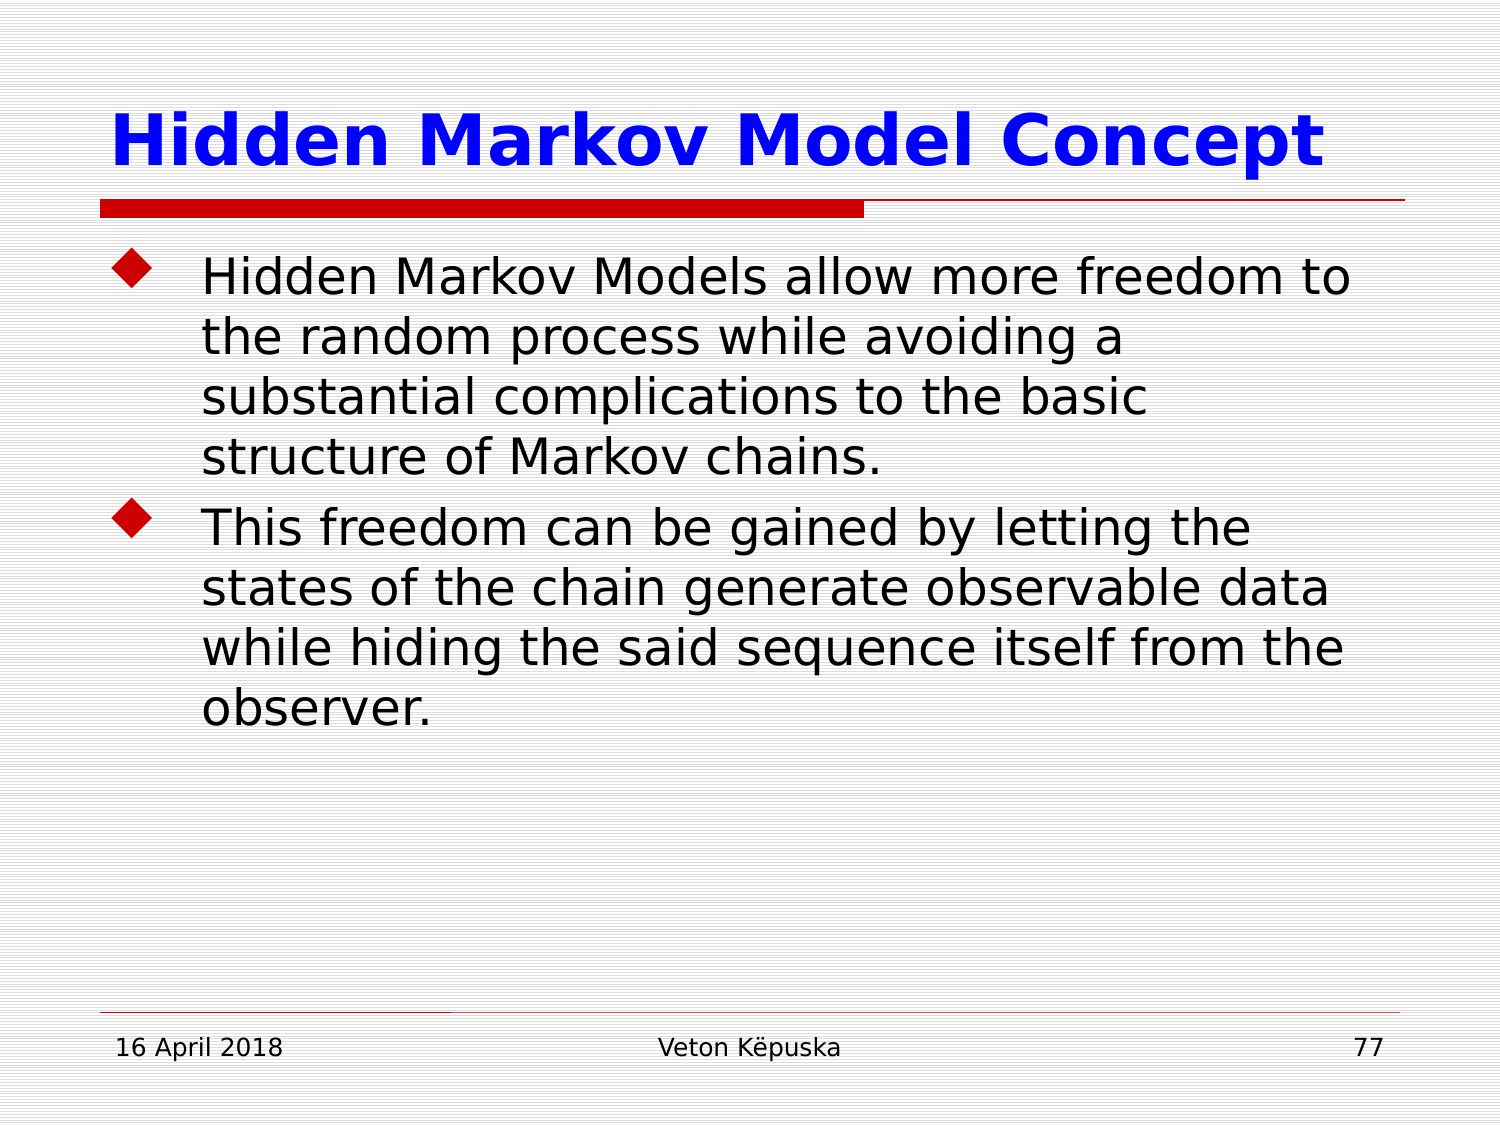

# Hidden Markov Model Concept
Hidden Markov Models allow more freedom to the random process while avoiding a substantial complications to the basic structure of Markov chains.
This freedom can be gained by letting the states of the chain generate observable data while hiding the said sequence itself from the observer.
16 April 2018
Veton Këpuska
77